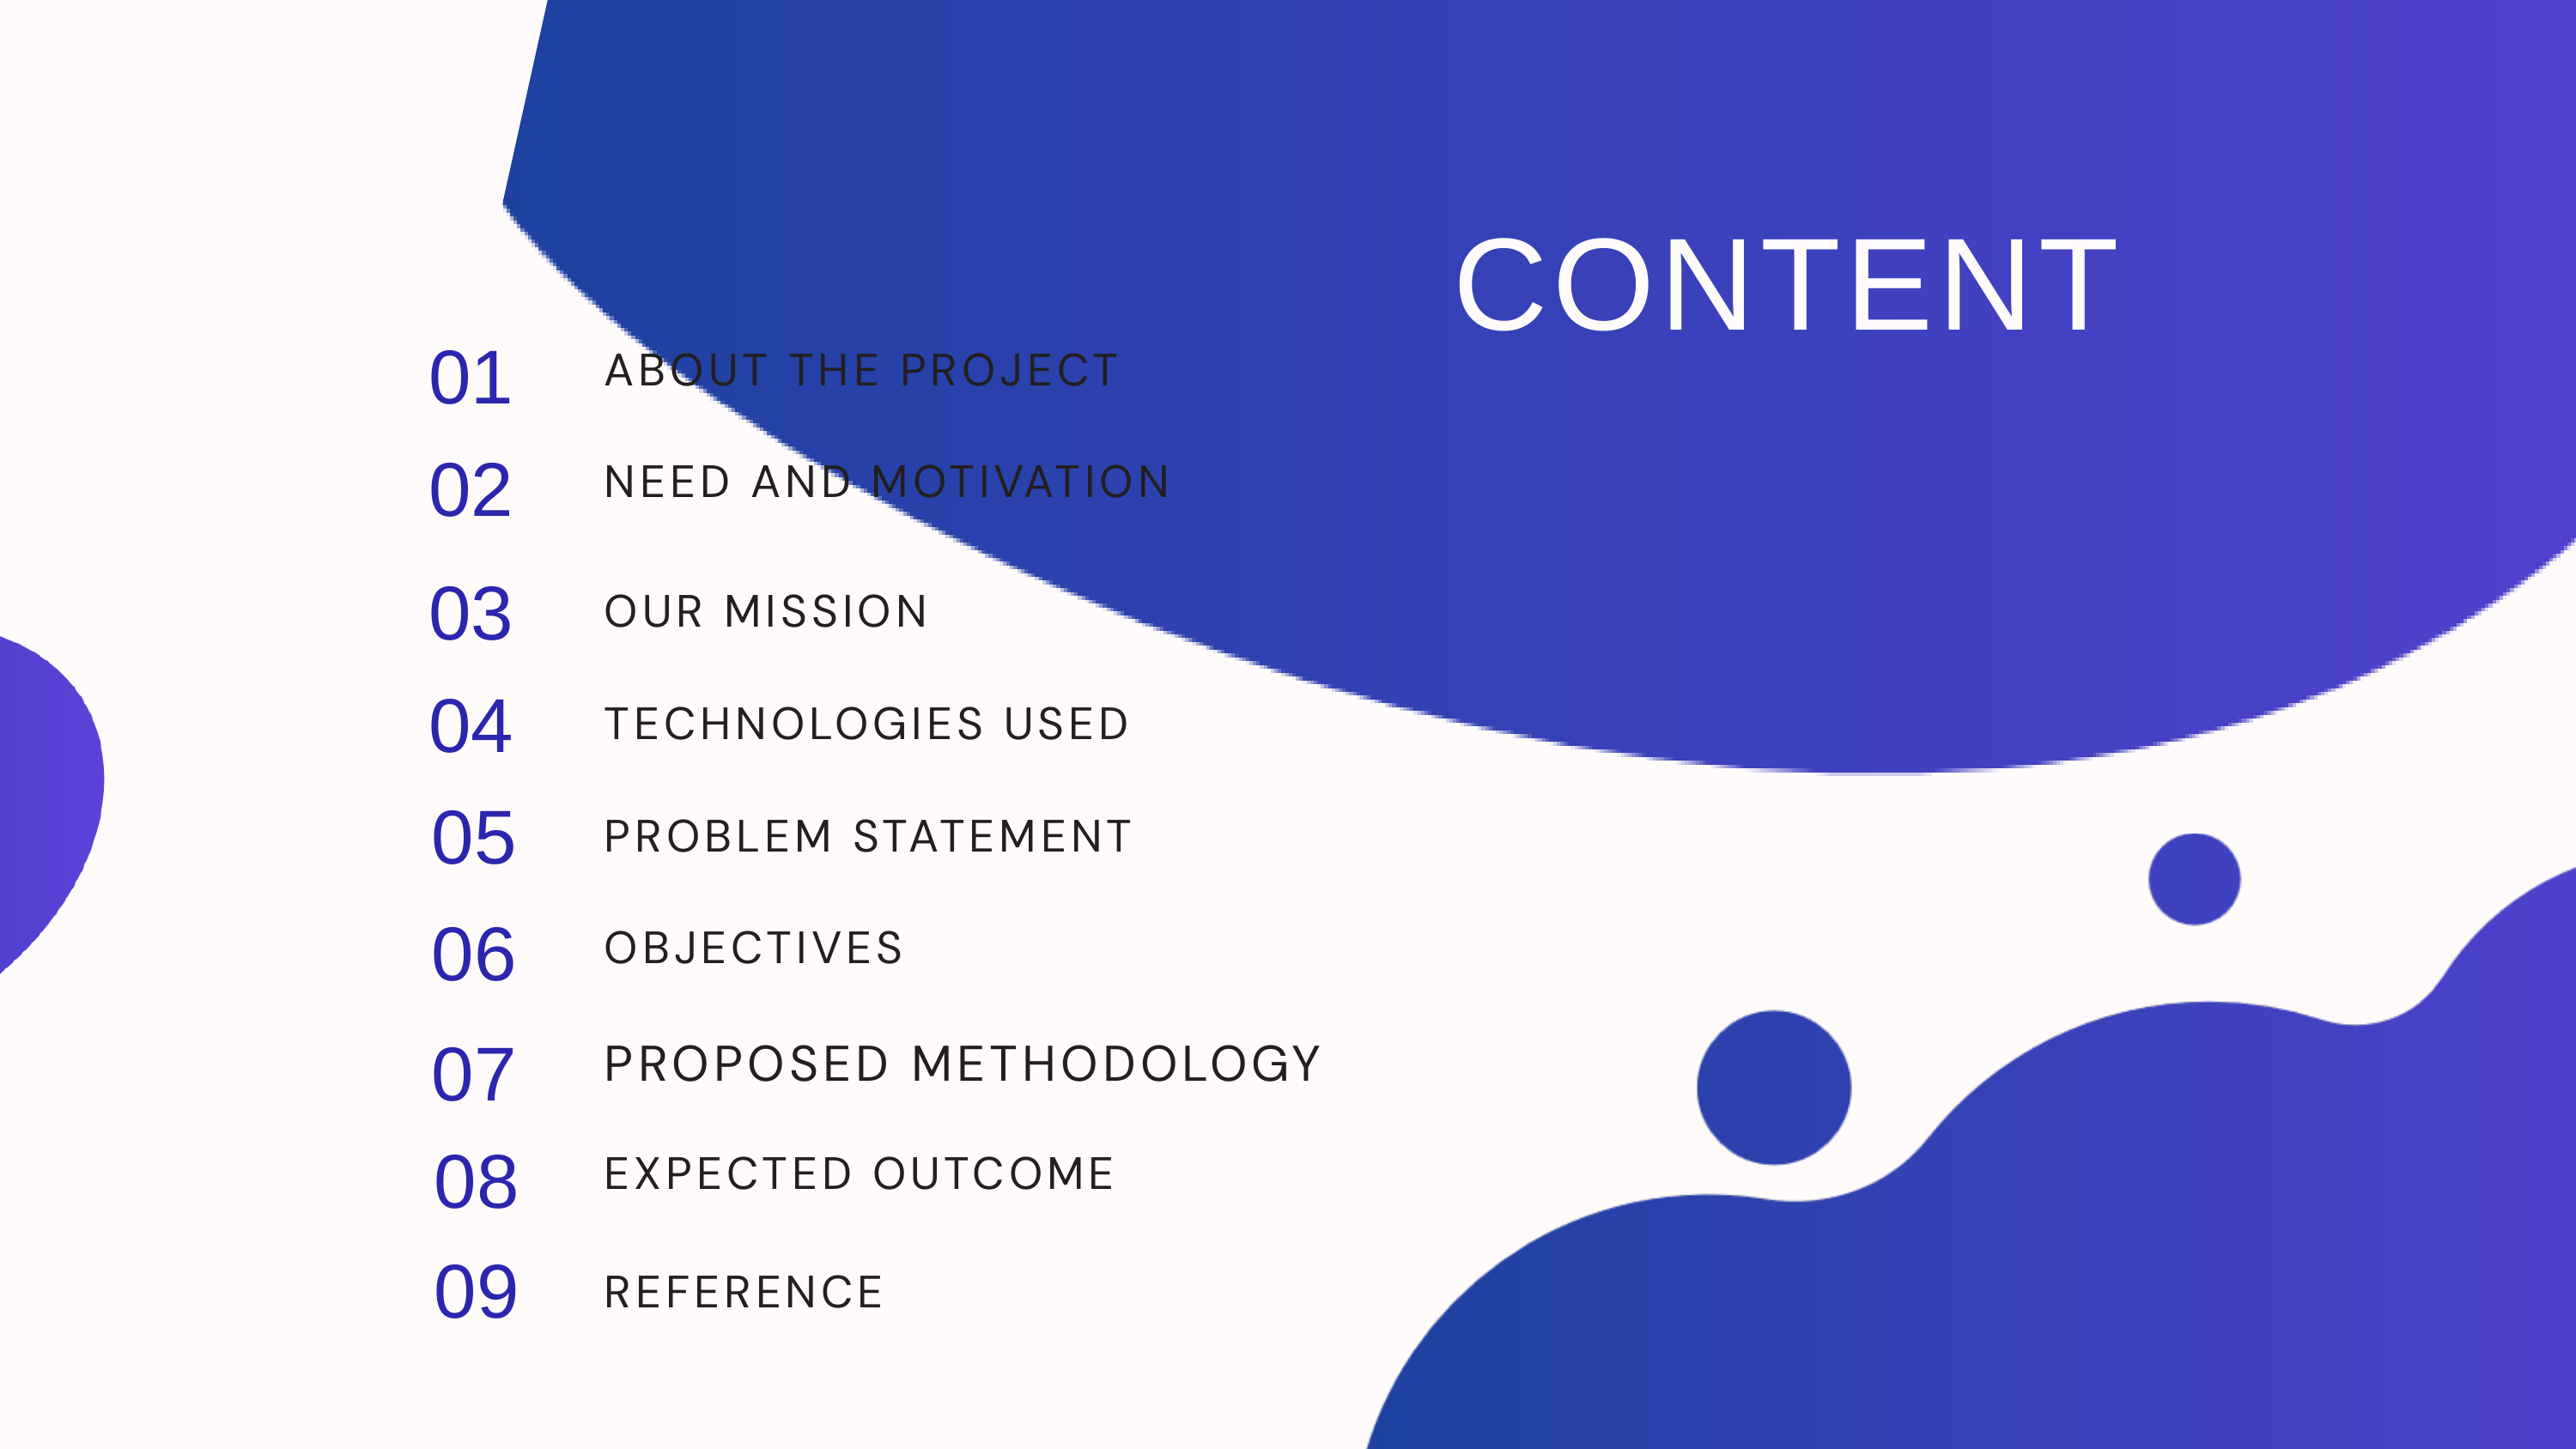

CONTENT
01
ABOUT THE PROJECT
02
NEED AND MOTIVATION
03
OUR MISSION

04
TECHNOLOGIES USED
05
PROBLEM STATEMENT

06
OBJECTIVES
07
PROPOSED METHODOLOGY
08
EXPECTED OUTCOME
09
REFERENCE